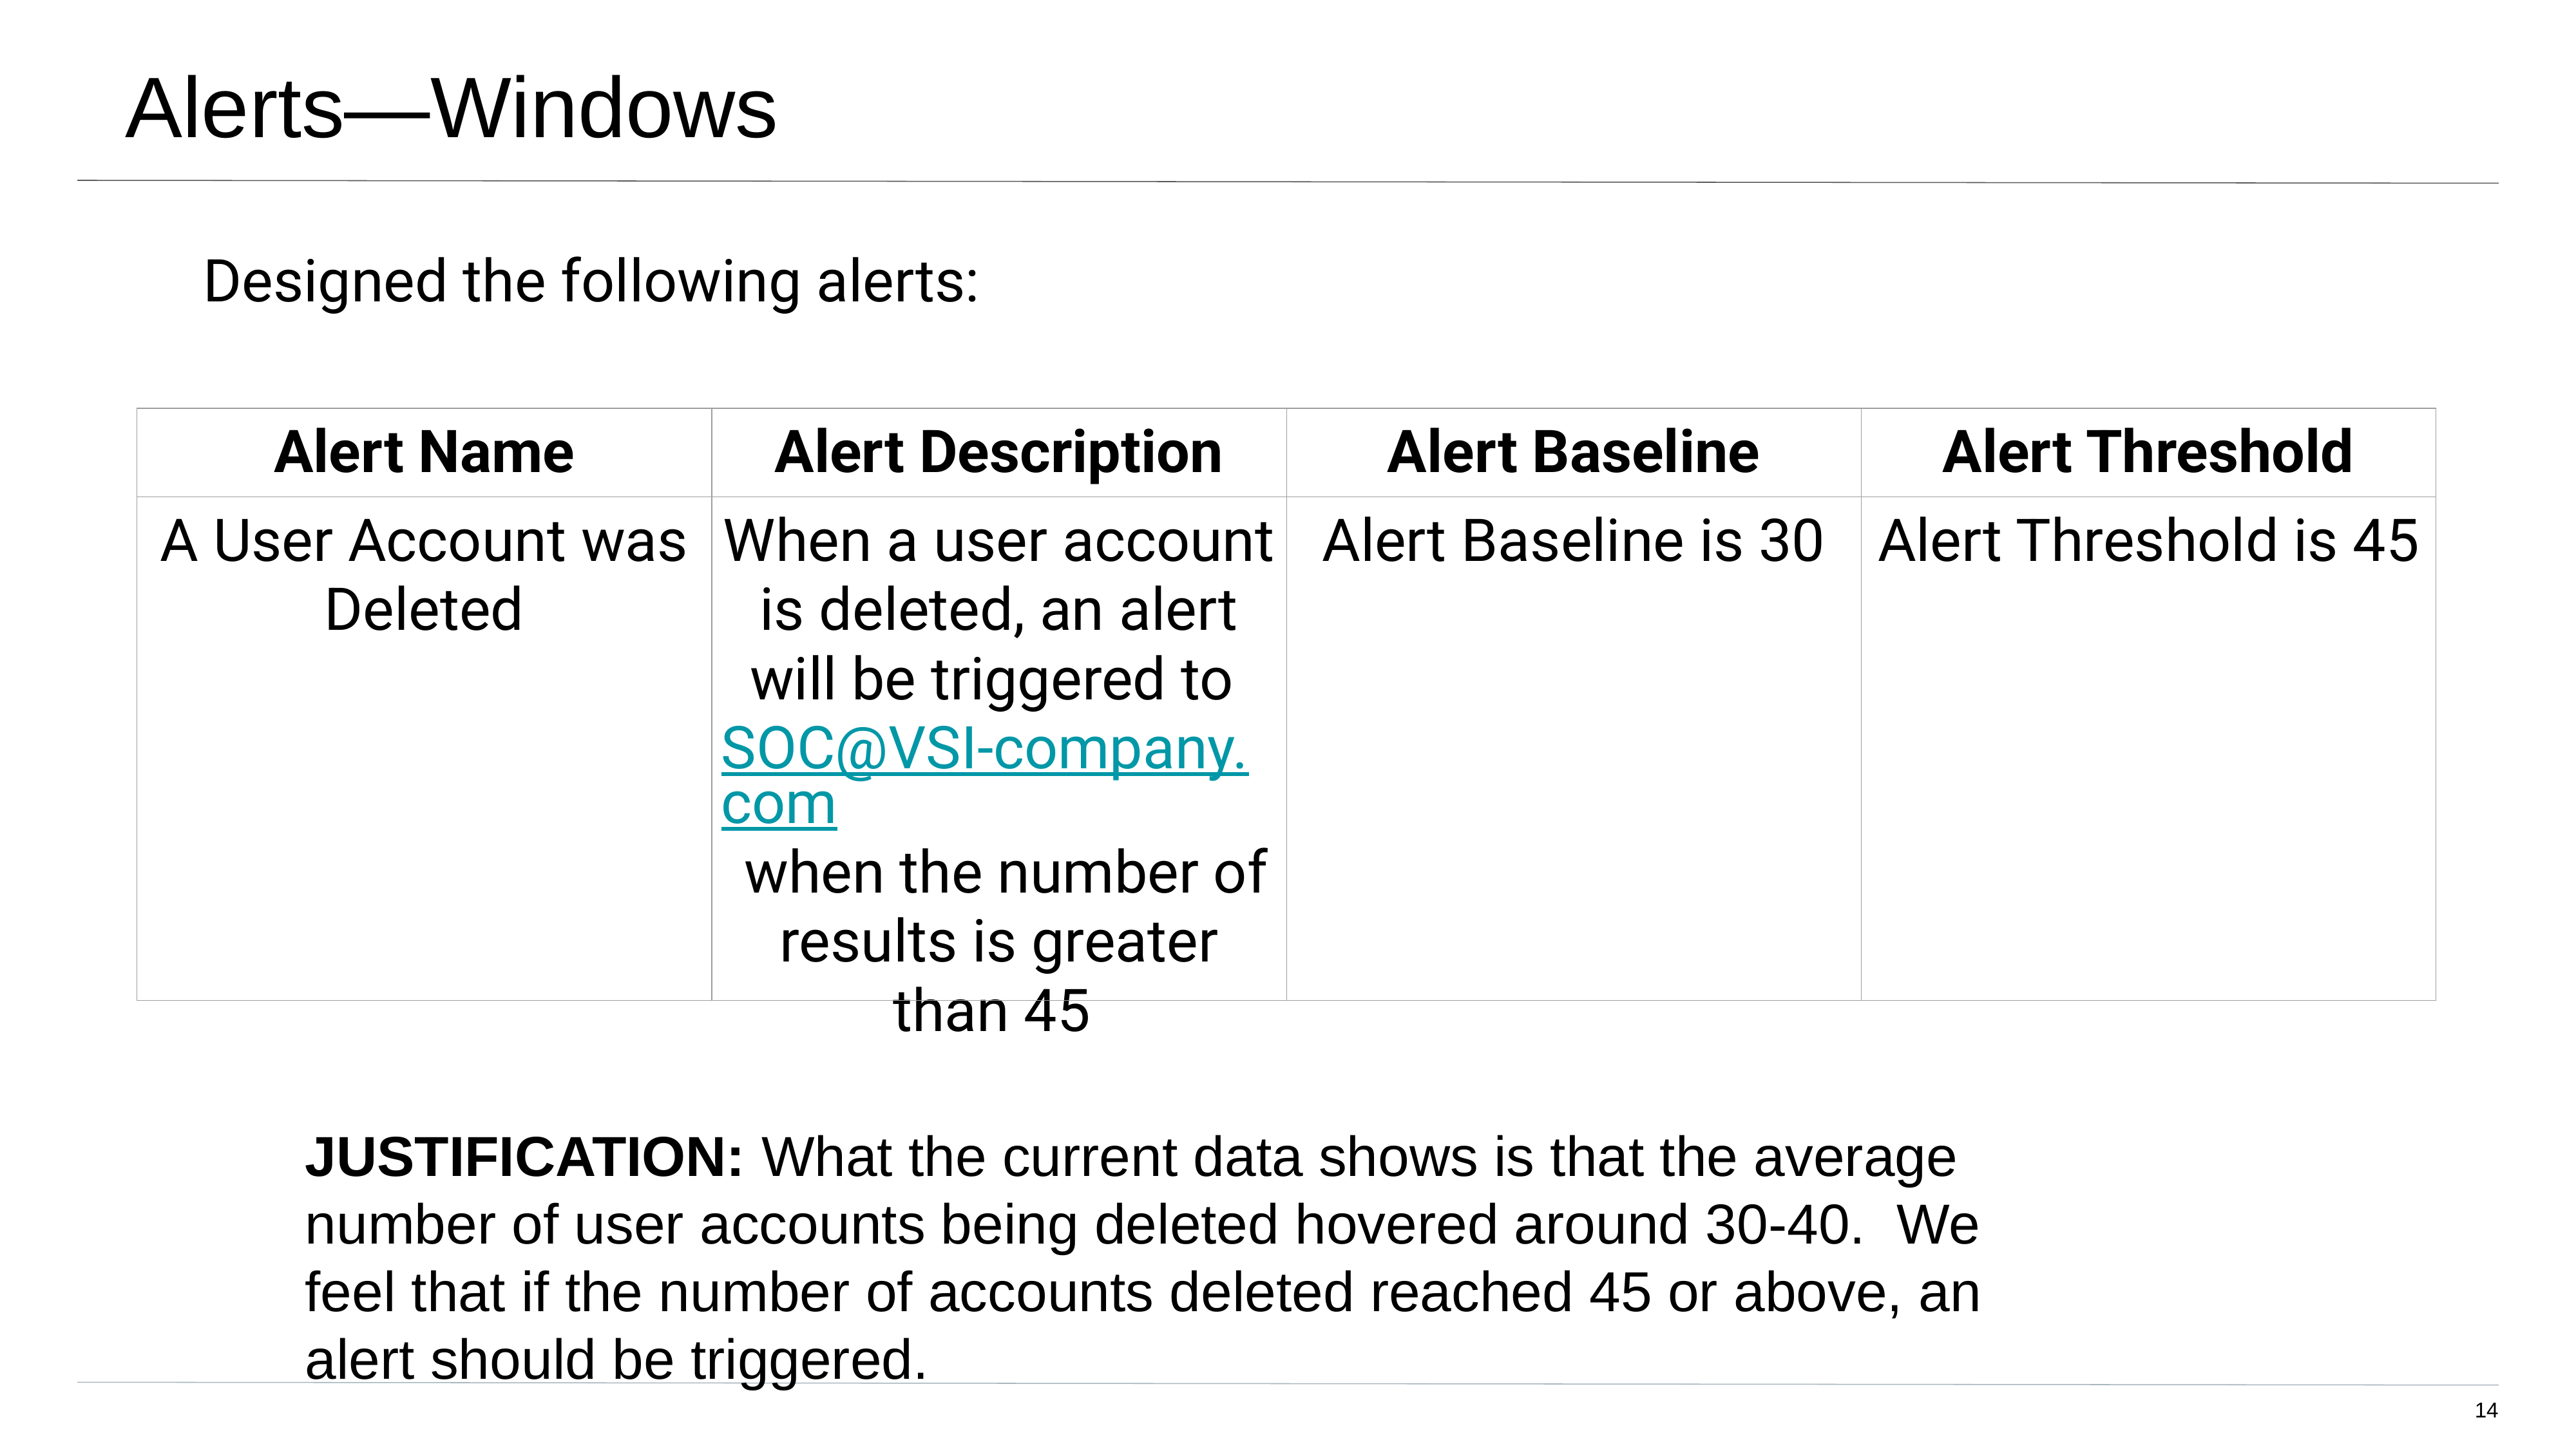

# Alerts—Windows
Designed the following alerts:

| Alert Name | Alert Description | Alert Baseline | Alert Threshold |
| --- | --- | --- | --- |
| A User Account was Deleted | When a user account is deleted, an alert will be triggered to SOC@VSI-company.com when the number of results is greater than 45 | Alert Baseline is 30 | Alert Threshold is 45 |
JUSTIFICATION: What the current data shows is that the average number of user accounts being deleted hovered around 30-40.  We feel that if the number of accounts deleted reached 45 or above, an alert should be triggered.
14